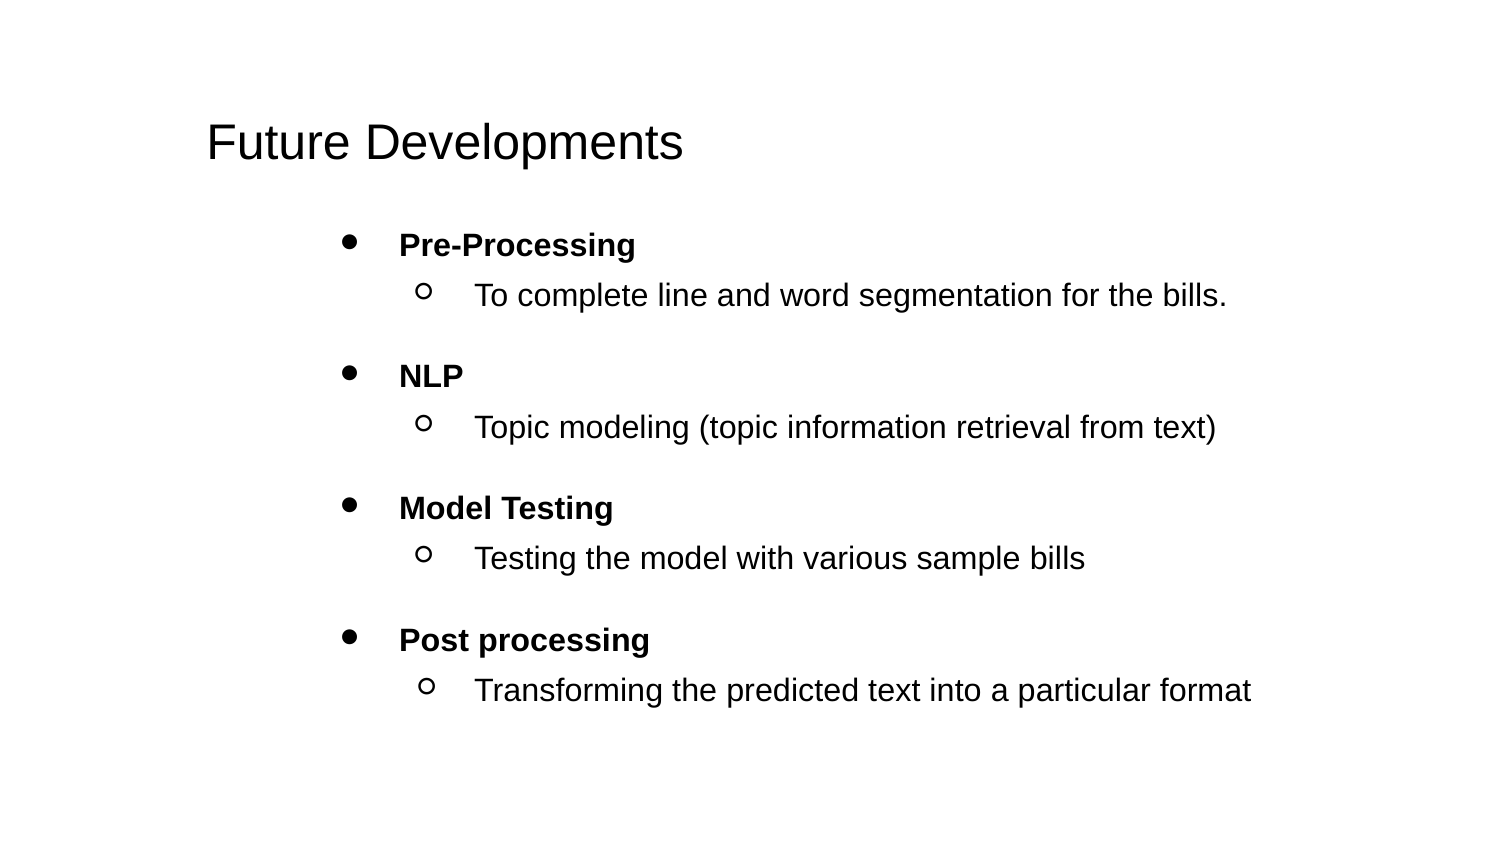

Future Developments
Pre-Processing
To complete line and word segmentation for the bills.

NLP
Topic modeling (topic information retrieval from text)

Model Testing
Testing the model with various sample bills

Post processing
Transforming the predicted text into a particular format